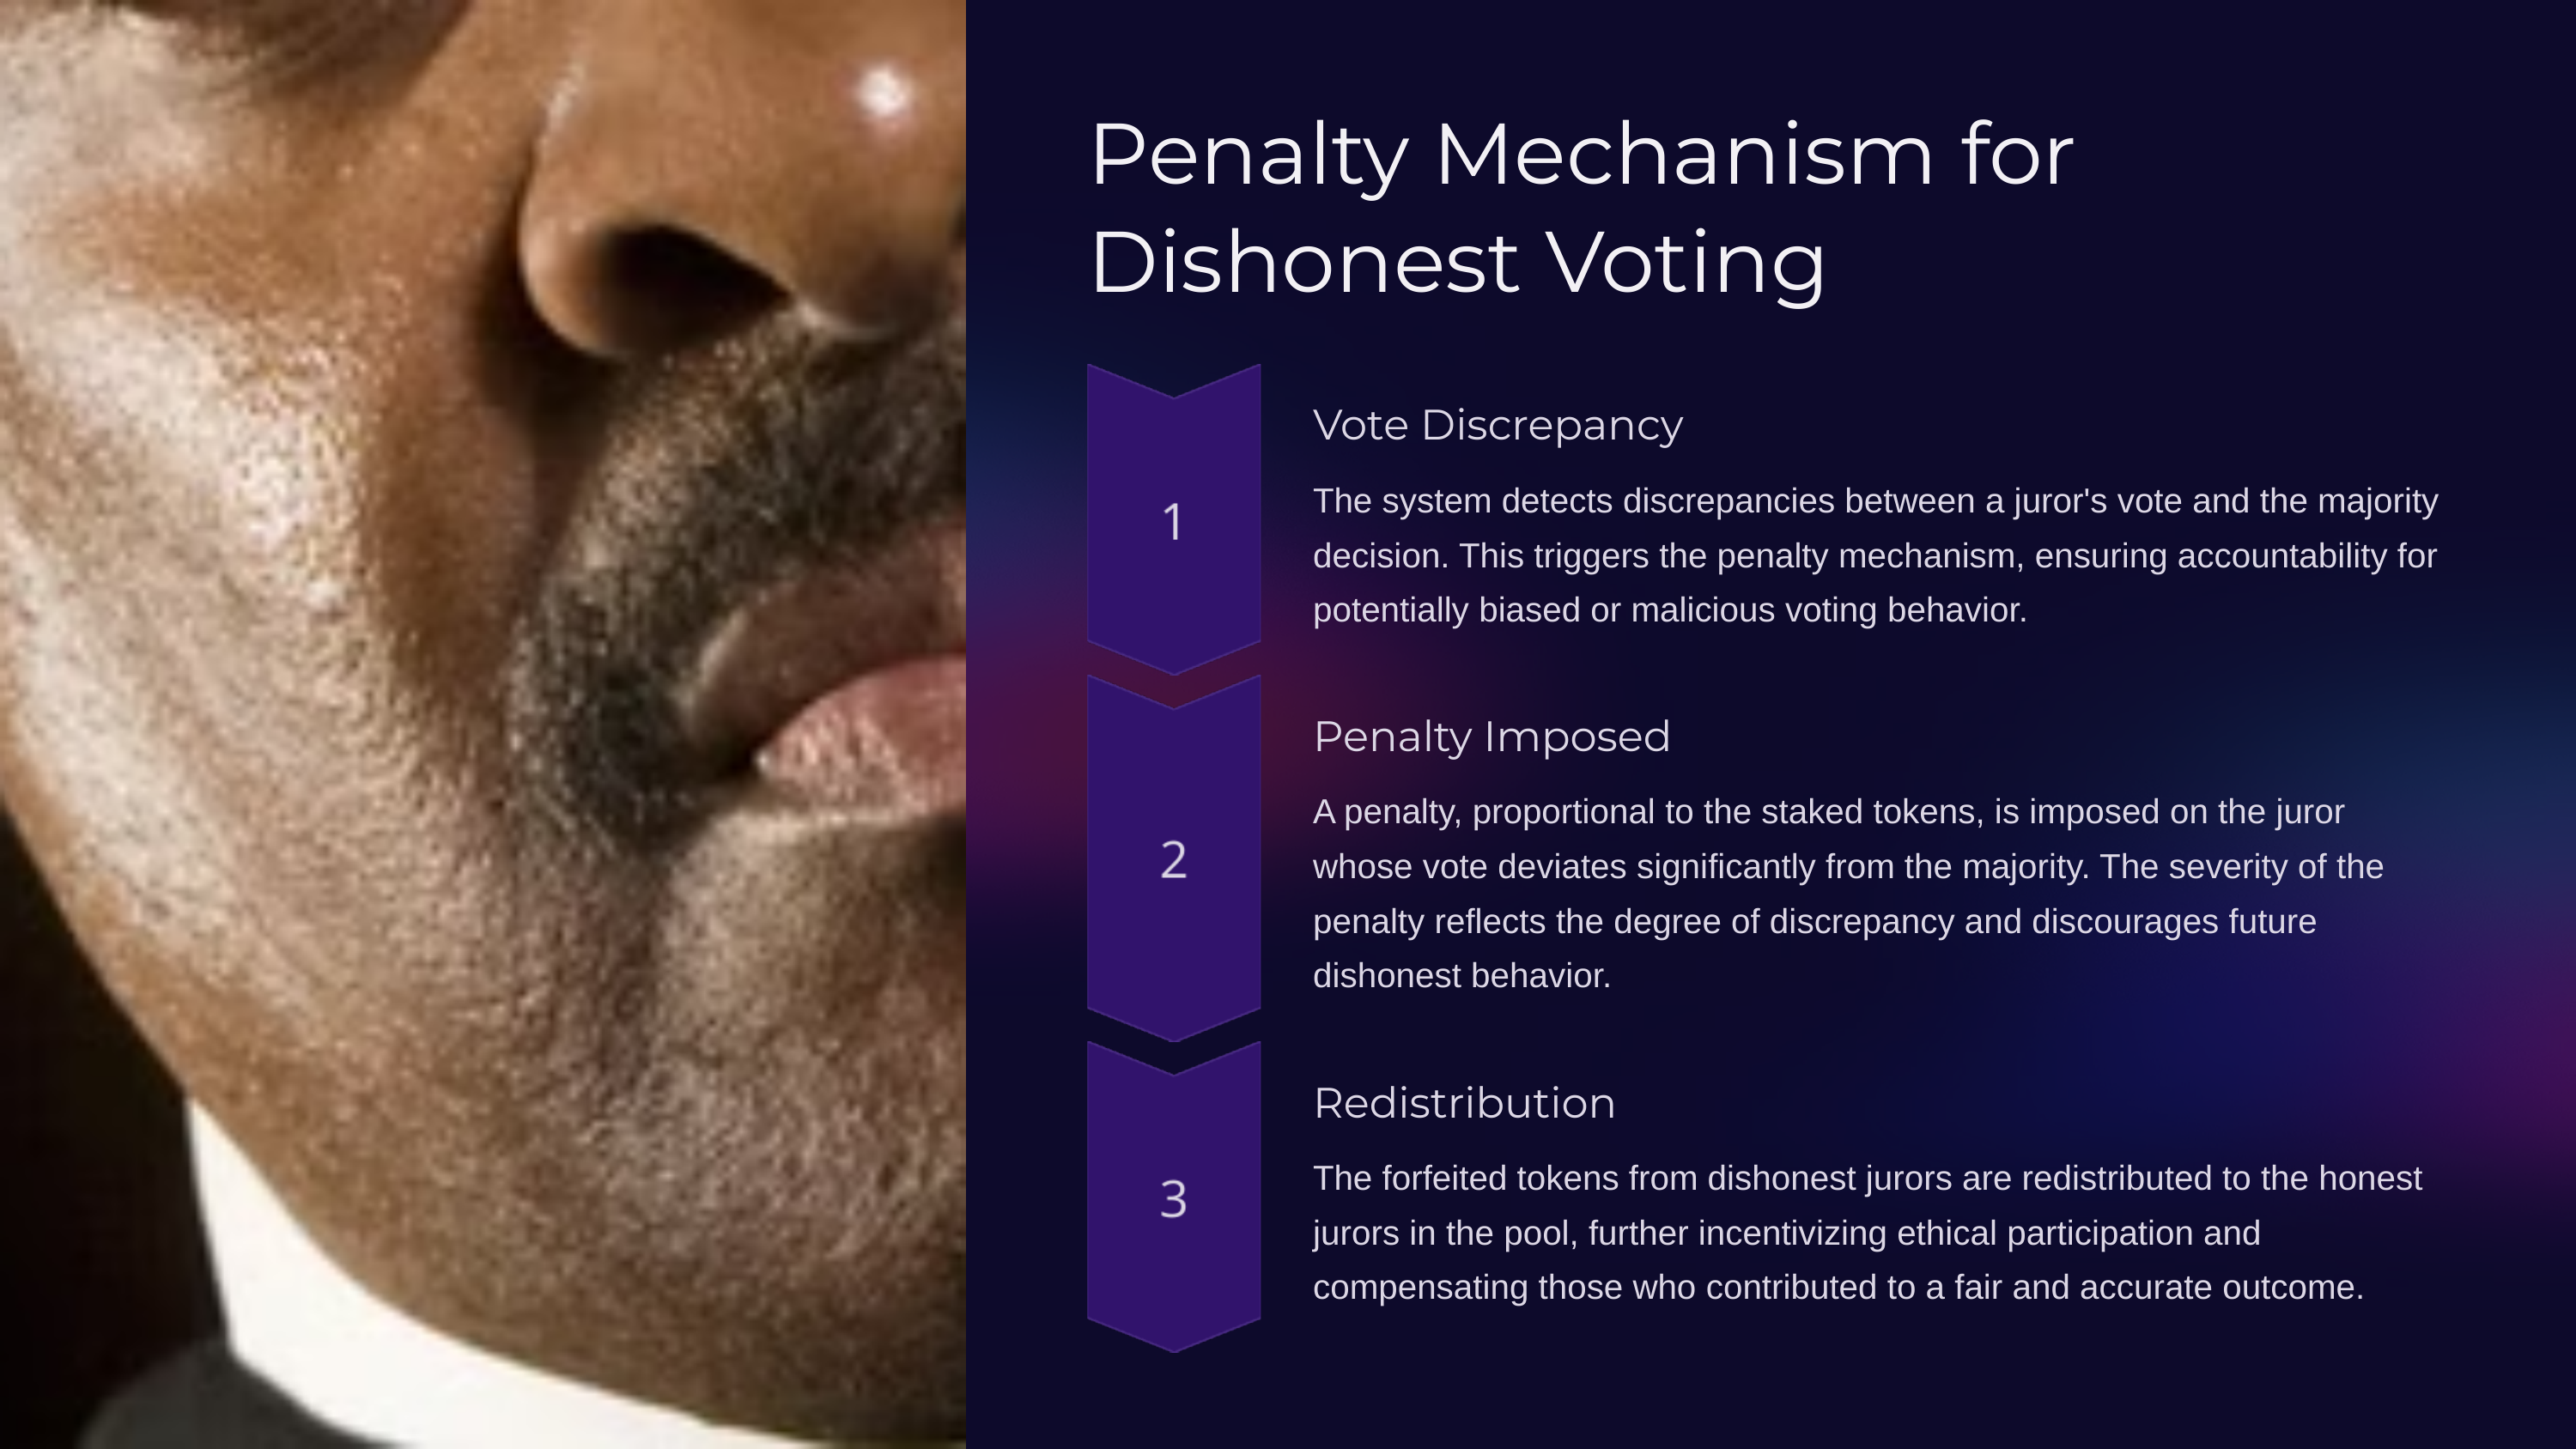

Penalty Mechanism for Dishonest Voting

Vote Discrepancy
The system detects discrepancies between a juror's vote and the majority decision. This triggers the penalty mechanism, ensuring accountability for potentially biased or malicious voting behavior.

Penalty Imposed
A penalty, proportional to the staked tokens, is imposed on the juror whose vote deviates significantly from the majority. The severity of the penalty reflects the degree of discrepancy and discourages future dishonest behavior.

Redistribution
The forfeited tokens from dishonest jurors are redistributed to the honest jurors in the pool, further incentivizing ethical participation and compensating those who contributed to a fair and accurate outcome.